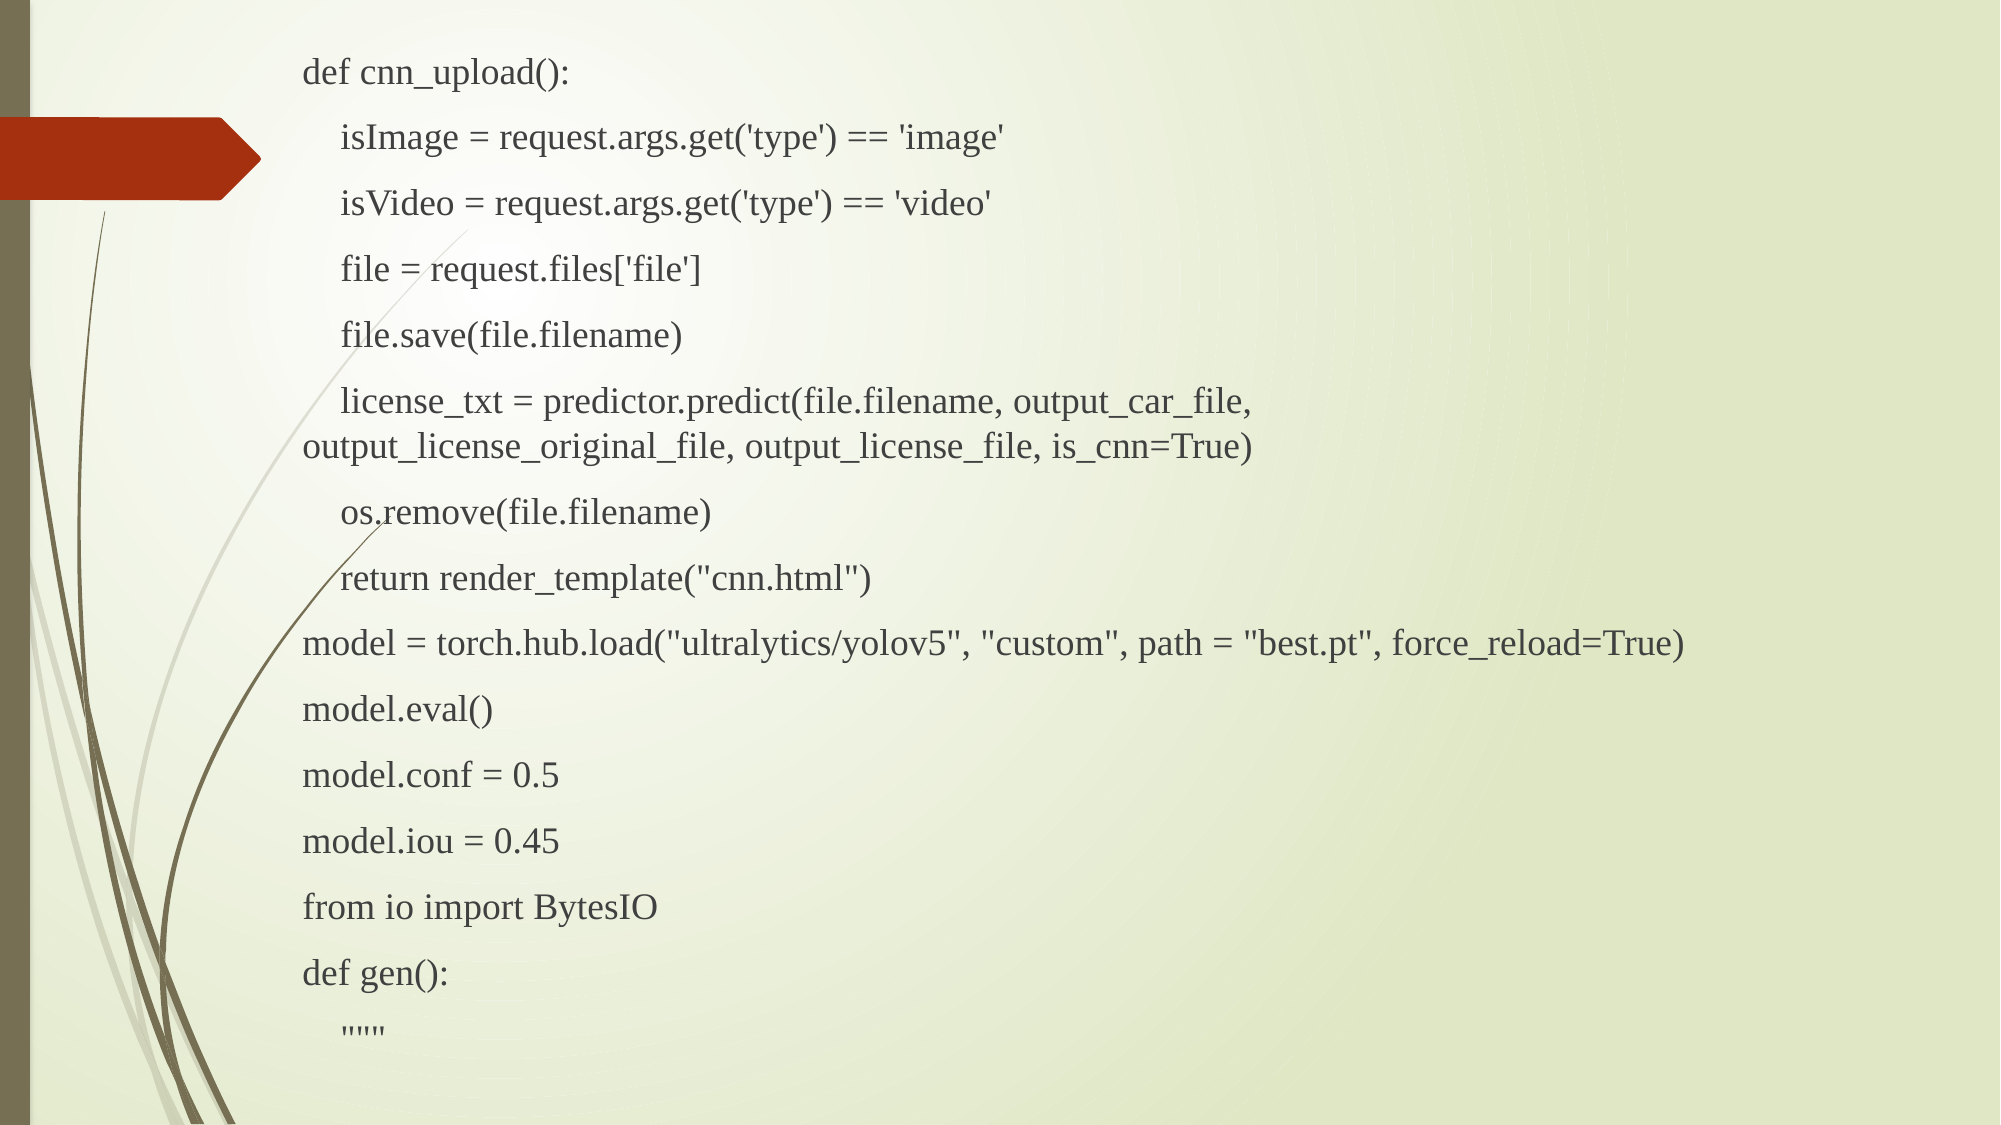

def cnn_upload():
    isImage = request.args.get('type') == 'image'
    isVideo = request.args.get('type') == 'video'
    file = request.files['file']
    file.save(file.filename)
    license_txt = predictor.predict(file.filename, output_car_file, output_license_original_file, output_license_file, is_cnn=True)
    os.remove(file.filename)
    return render_template("cnn.html")
model = torch.hub.load("ultralytics/yolov5", "custom", path = "best.pt", force_reload=True)
model.eval()
model.conf = 0.5
model.iou = 0.45
from io import BytesIO
def gen():
    """